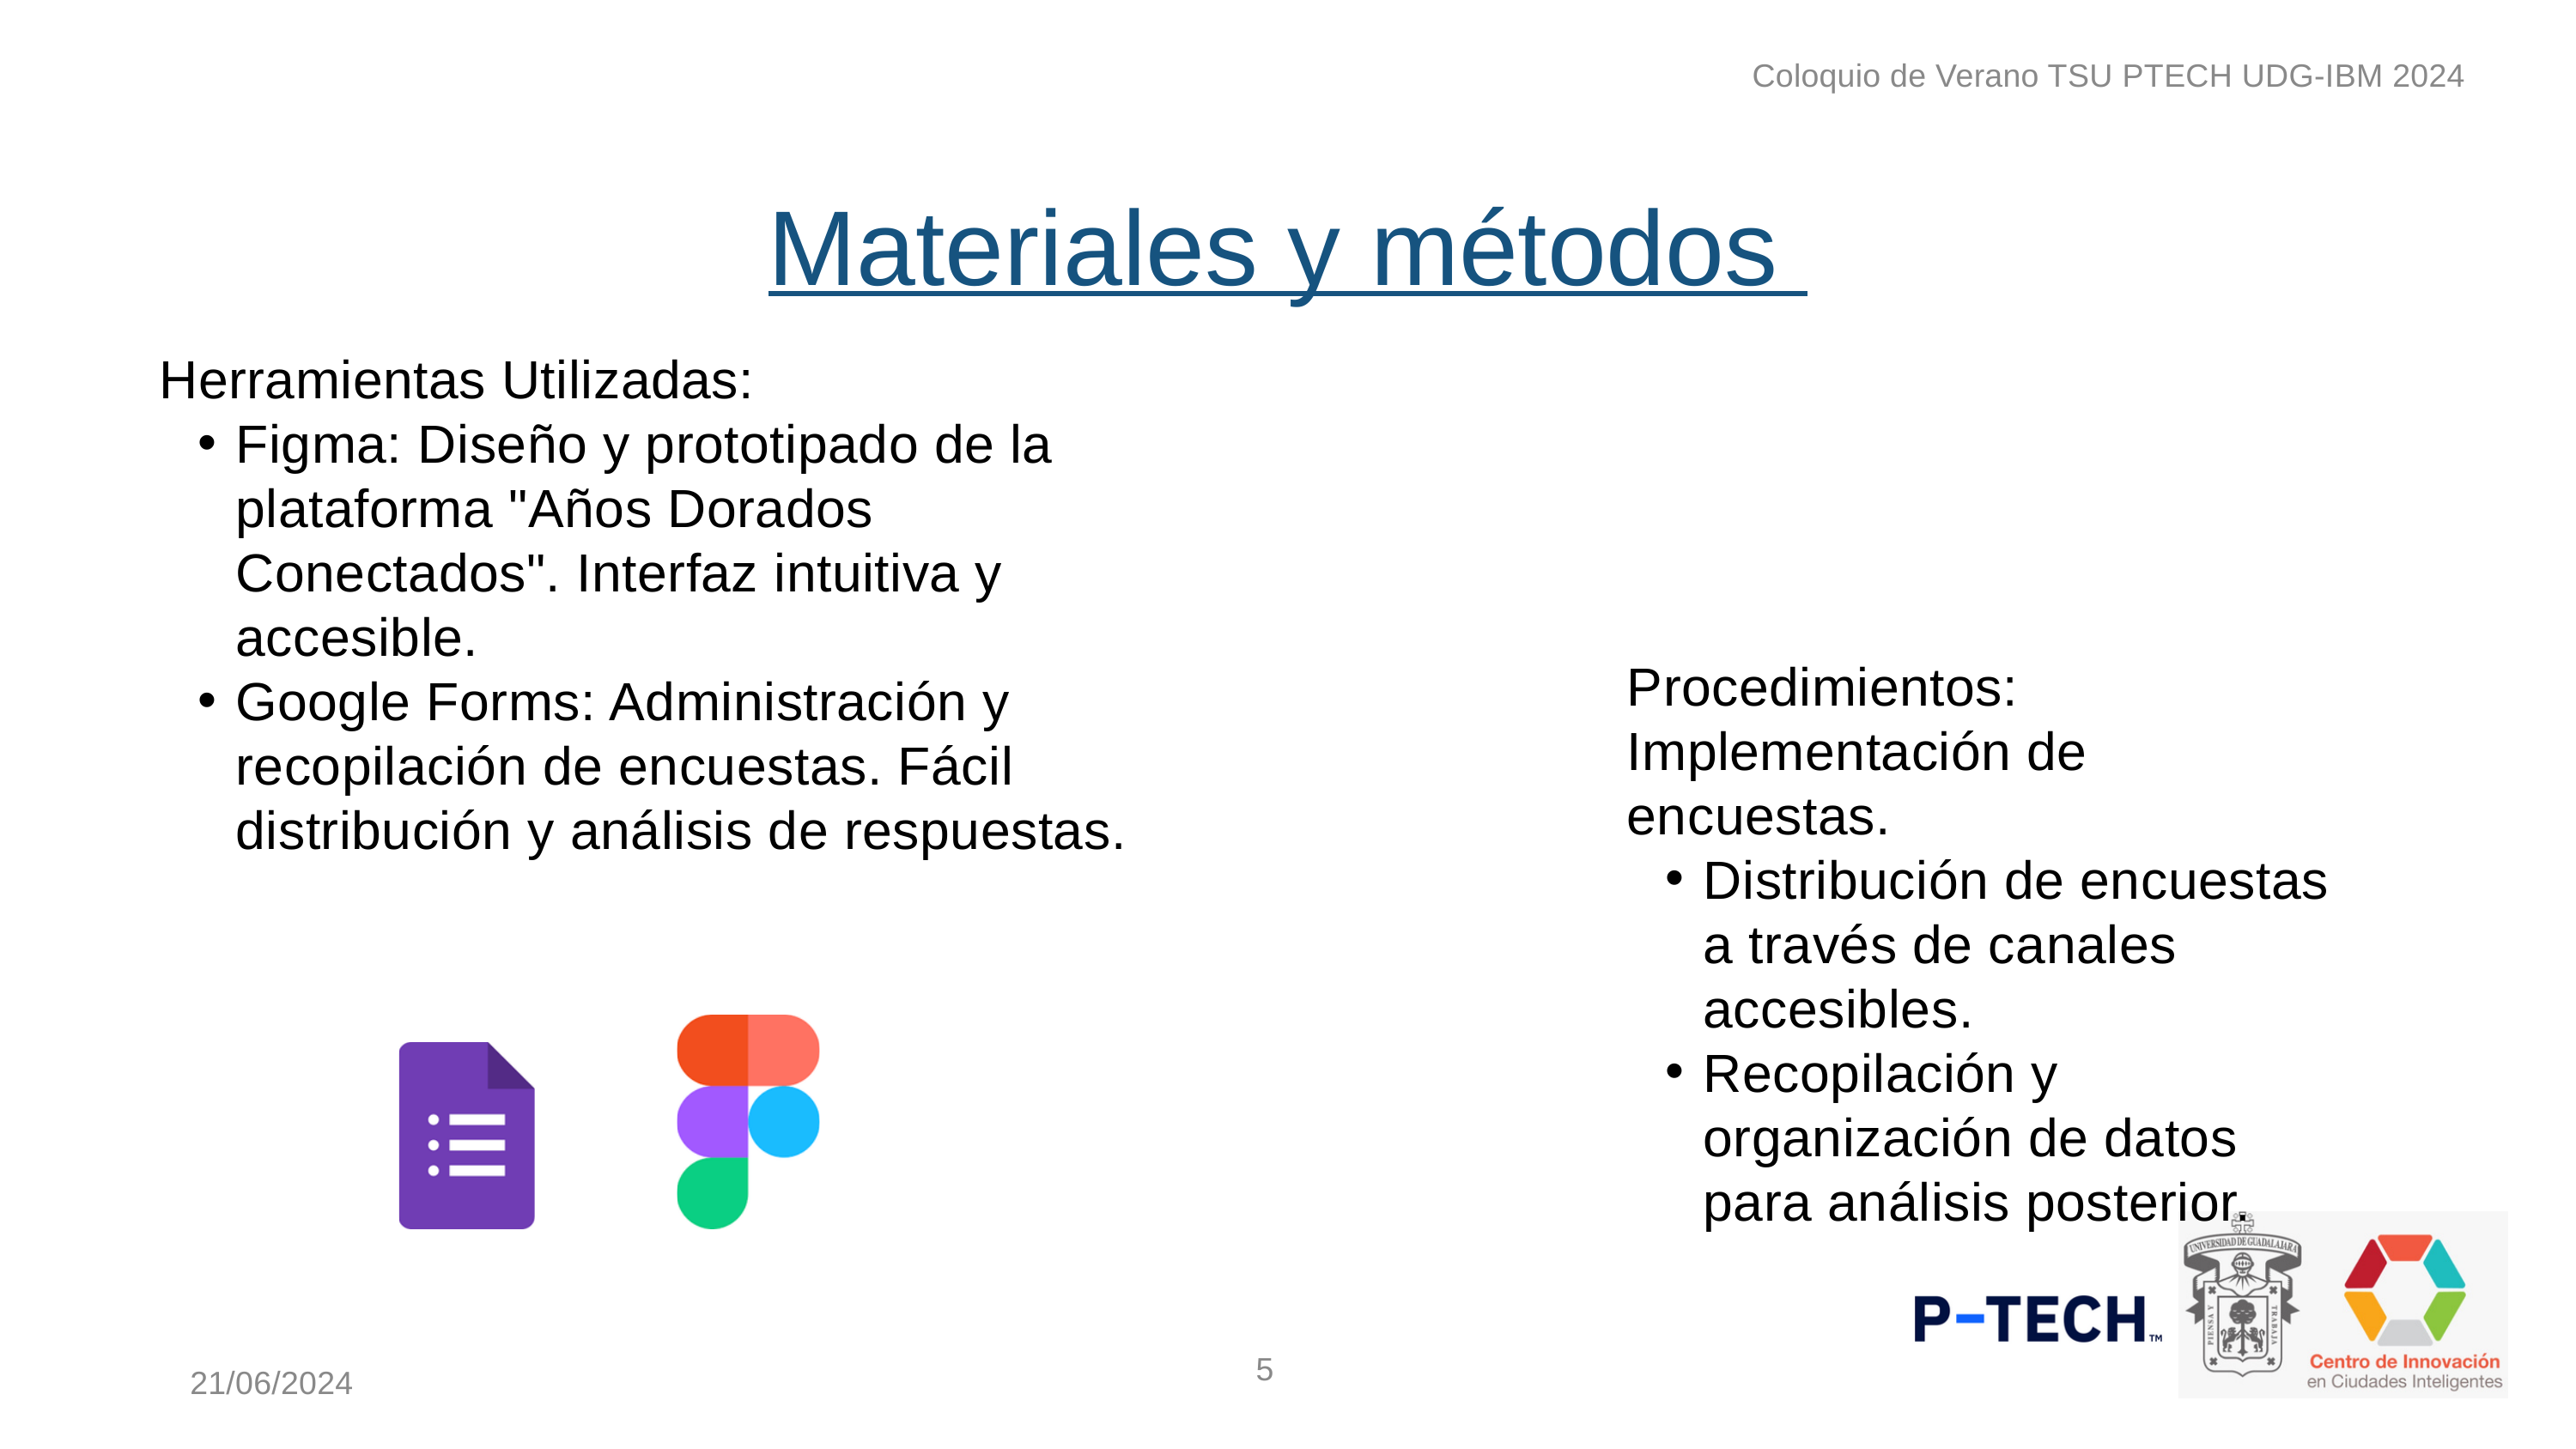

Coloquio de Verano TSU PTECH UDG-IBM 2024

Materiales y métodos

Herramientas Utilizadas:
Figma: Diseño y prototipado de la plataforma "Años Dorados Conectados". Interfaz intuitiva y accesible.
Google Forms: Administración y recopilación de encuestas. Fácil distribución y análisis de respuestas.
Procedimientos: Implementación de encuestas.
Distribución de encuestas a través de canales accesibles.
Recopilación y organización de datos para análisis posterior.

5
21/06/2024